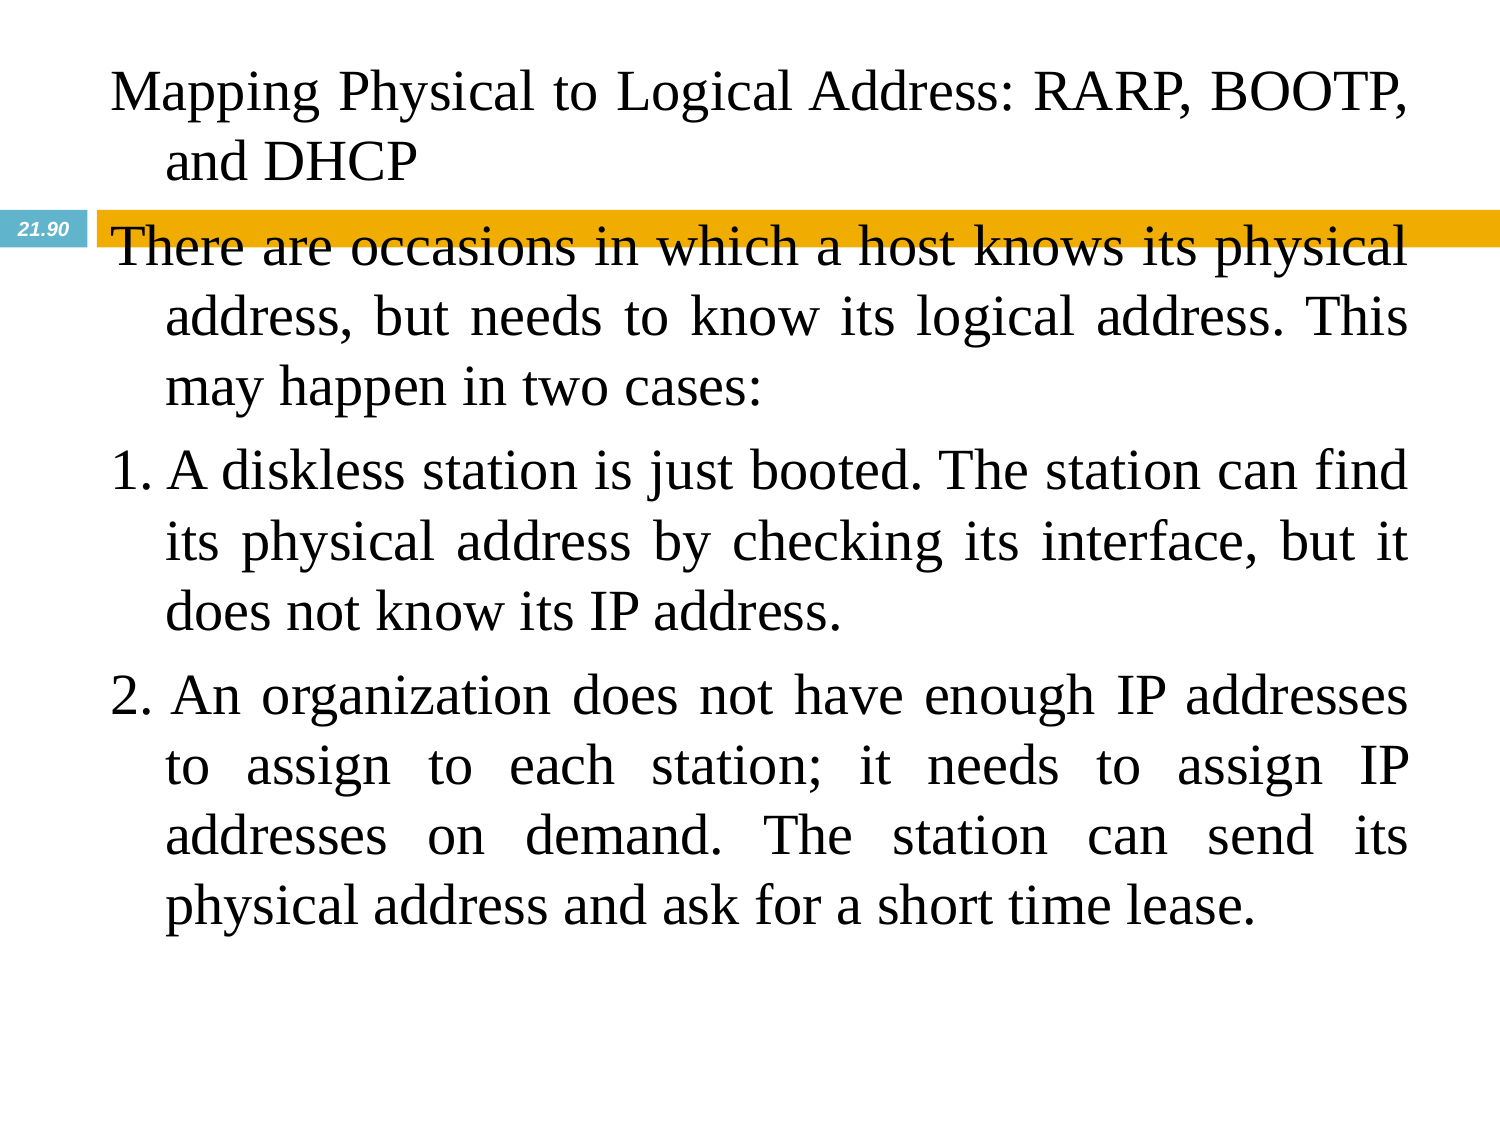

Mapping Physical to Logical Address: RARP, BOOTP, and DHCP
There are occasions in which a host knows its physical address, but needs to know its logical address. This may happen in two cases:
1. A diskless station is just booted. The station can find its physical address by checking its interface, but it does not know its IP address.
2. An organization does not have enough IP addresses to assign to each station; it needs to assign IP addresses on demand. The station can send its physical address and ask for a short time lease.
21.90